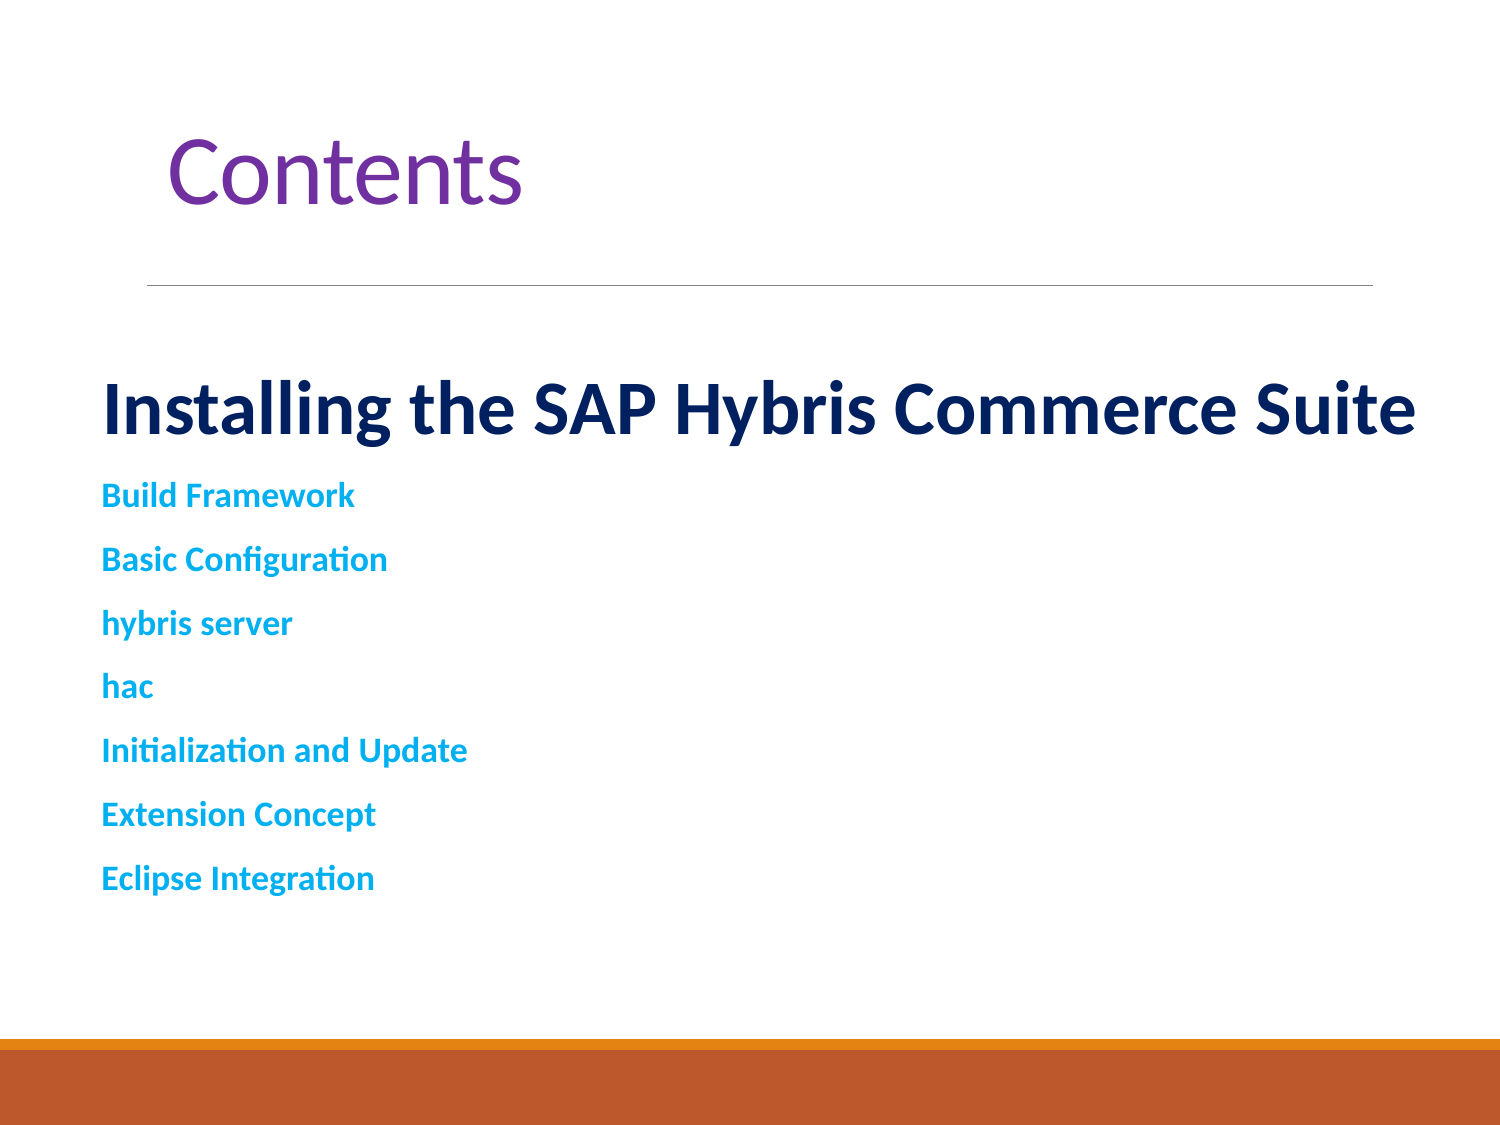

# Contents

Installing the SAP Hybris Commerce Suite
Build Framework
Basic Configuration
hybris server
hac
Initialization and Update
Extension Concept
Eclipse Integration